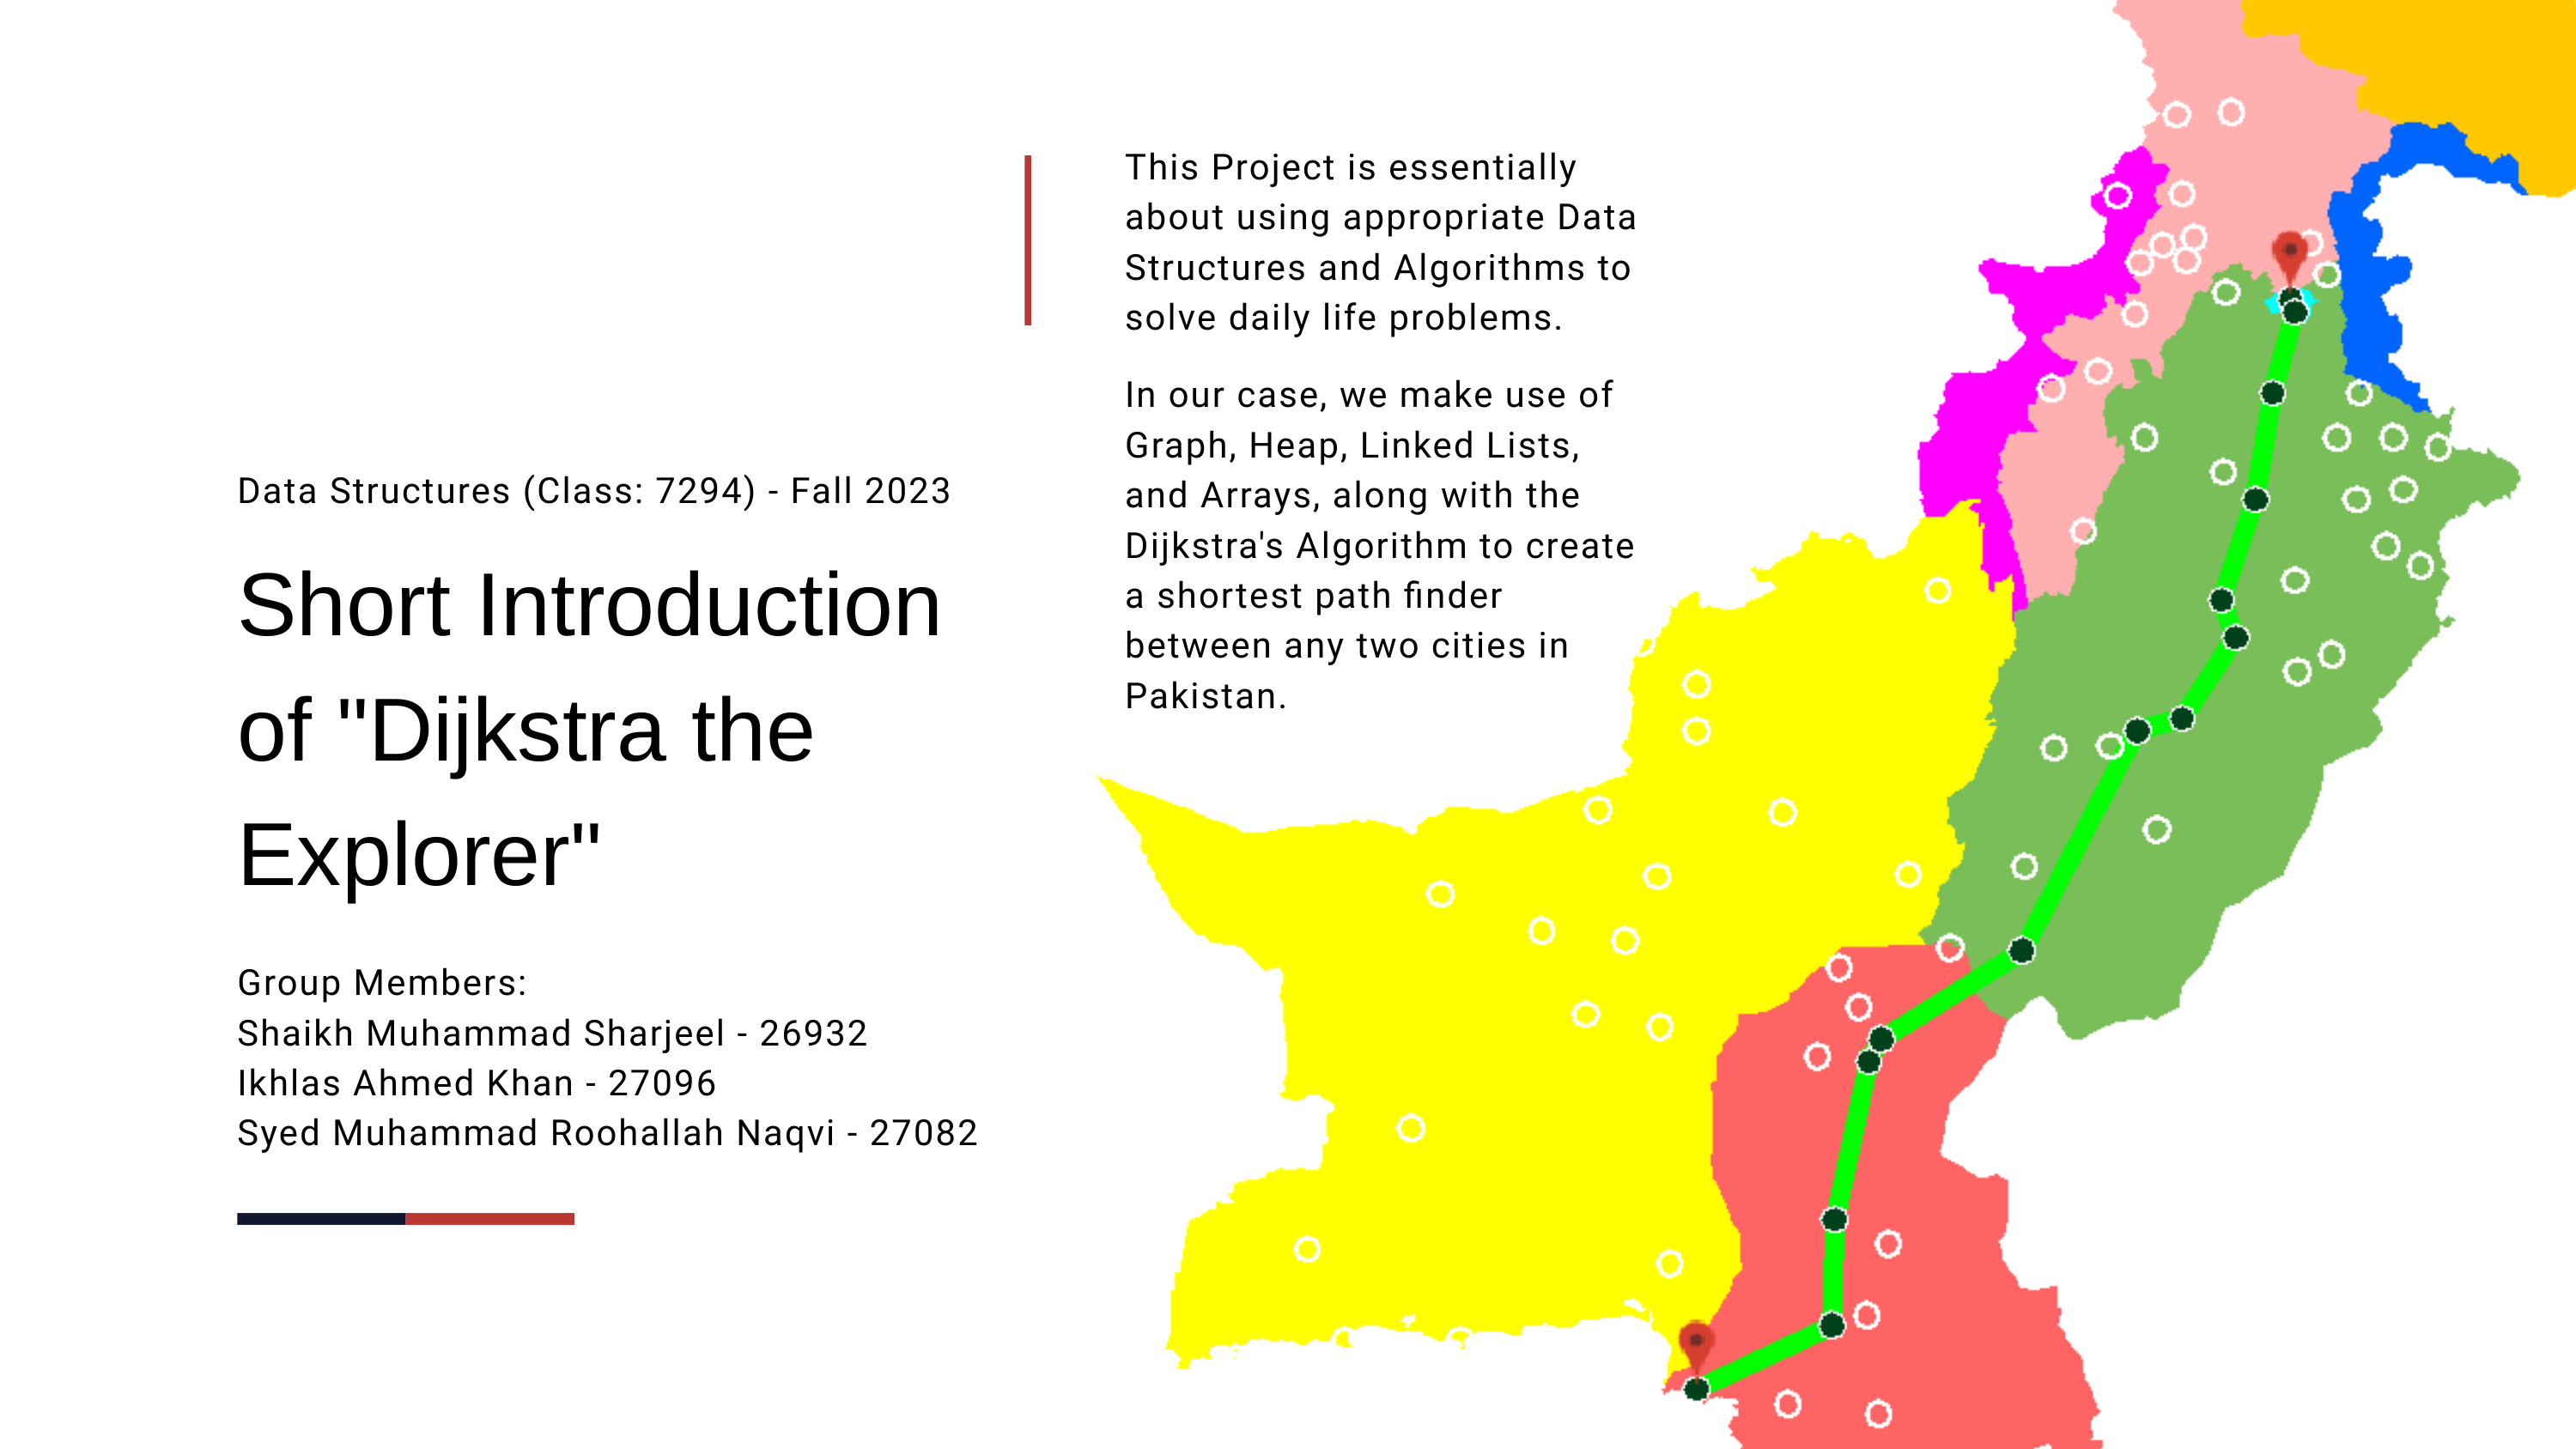

This Project is essentially about using appropriate Data Structures and Algorithms to solve daily life problems.

In our case, we make use of Graph, Heap, Linked Lists, and Arrays, along with the Dijkstra's Algorithm to create a shortest path finder between any two cities in Pakistan.
Data Structures (Class: 7294) - Fall 2023
Short Introduction of "Dijkstra the Explorer"
Group Members:
Shaikh Muhammad Sharjeel - 26932
Ikhlas Ahmed Khan - 27096
Syed Muhammad Roohallah Naqvi - 27082